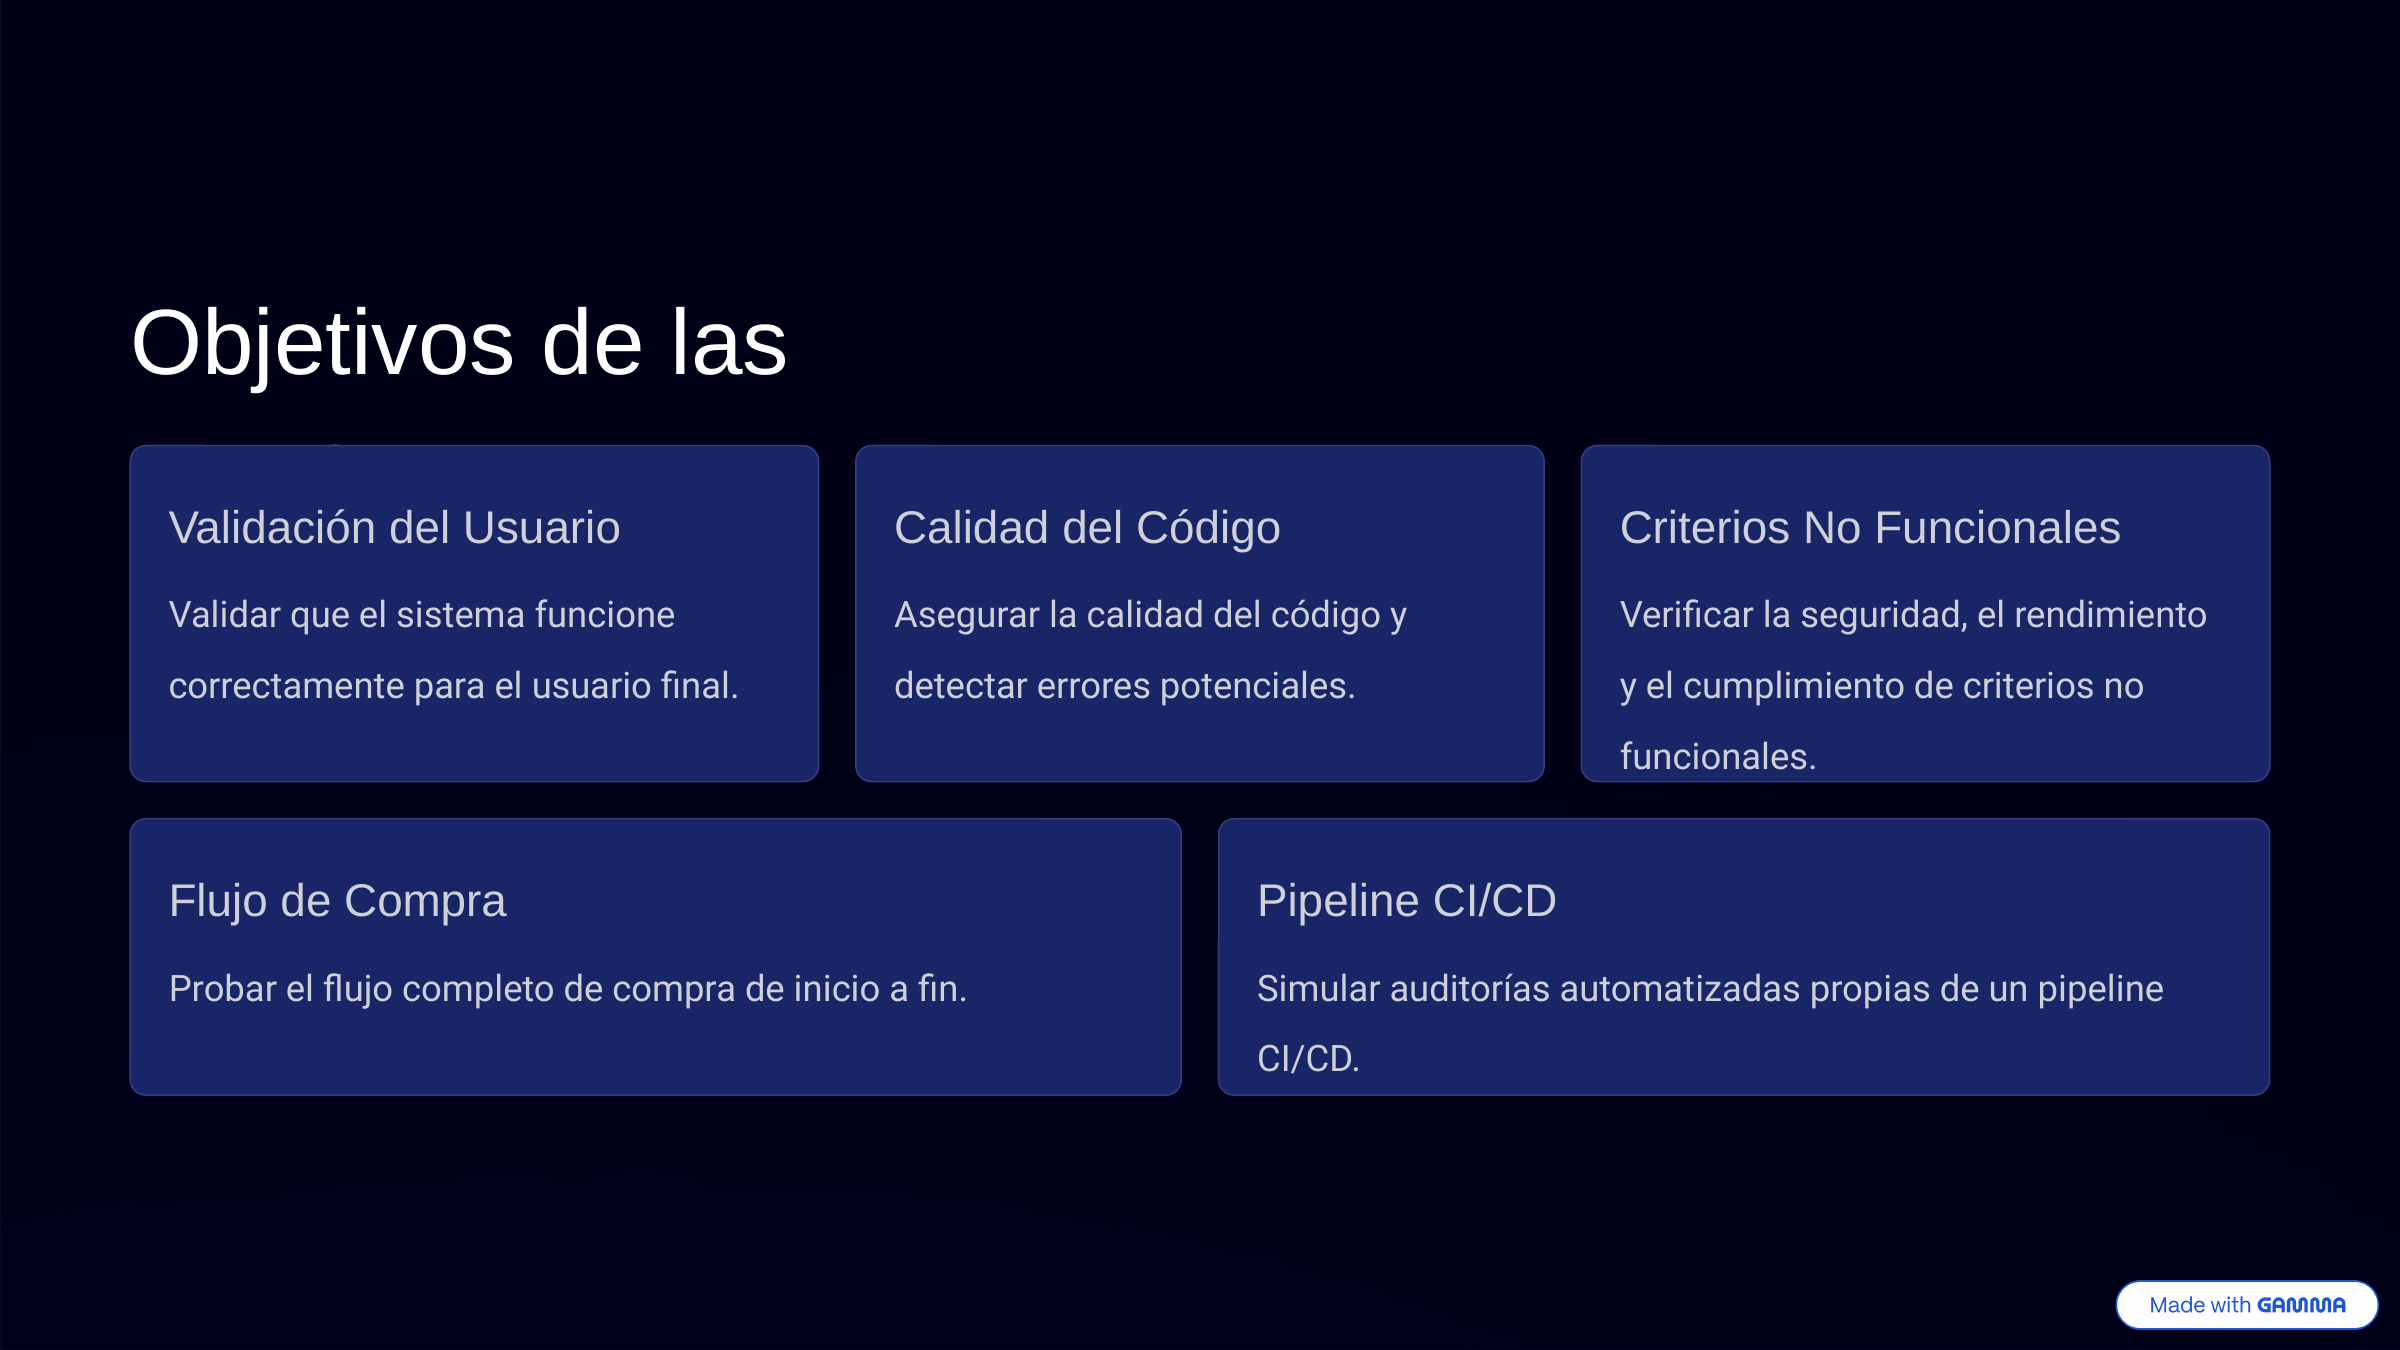

Objetivos de las Pruebas

Validación del Usuario
Calidad del Código
Criterios No Funcionales
Validar que el sistema funcione correctamente para el usuario final.
Asegurar la calidad del código y detectar errores potenciales.
Verificar la seguridad, el rendimiento y el cumplimiento de criterios no funcionales.

Flujo de Compra
Pipeline CI/CD
Probar el flujo completo de compra de inicio a fin.
Simular auditorías automatizadas propias de un pipeline CI/CD.